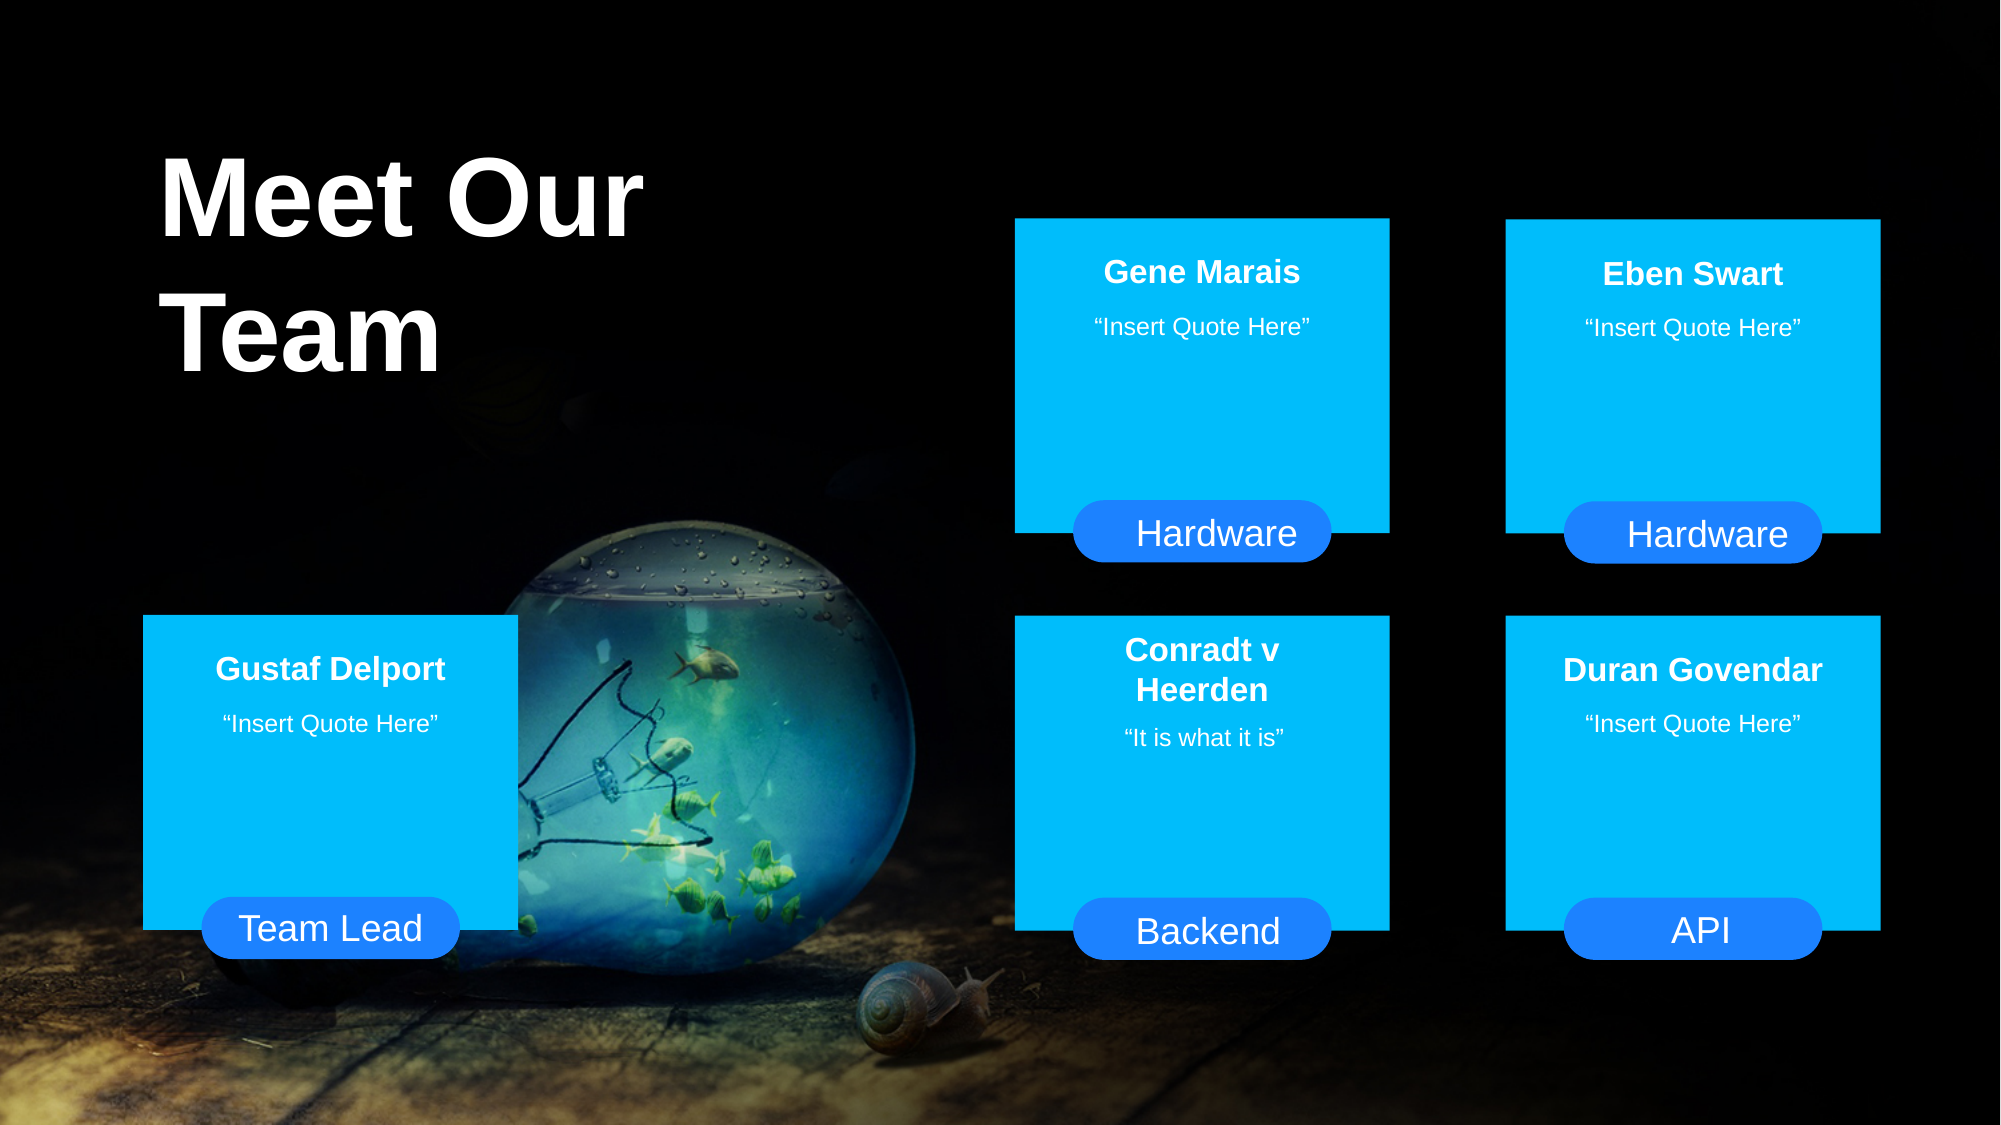

Infographic Style
Meet Our Team

Gene Marais
Eben Swart
“Insert Quote Here”
“Insert Quote Here”

Hardware
Hardware

Gustaf Delport
Conradt v Heerden
Duran Govendar
“Insert Quote Here”
“Insert Quote Here”
“It is what it is”

Team Lead

API
Backend